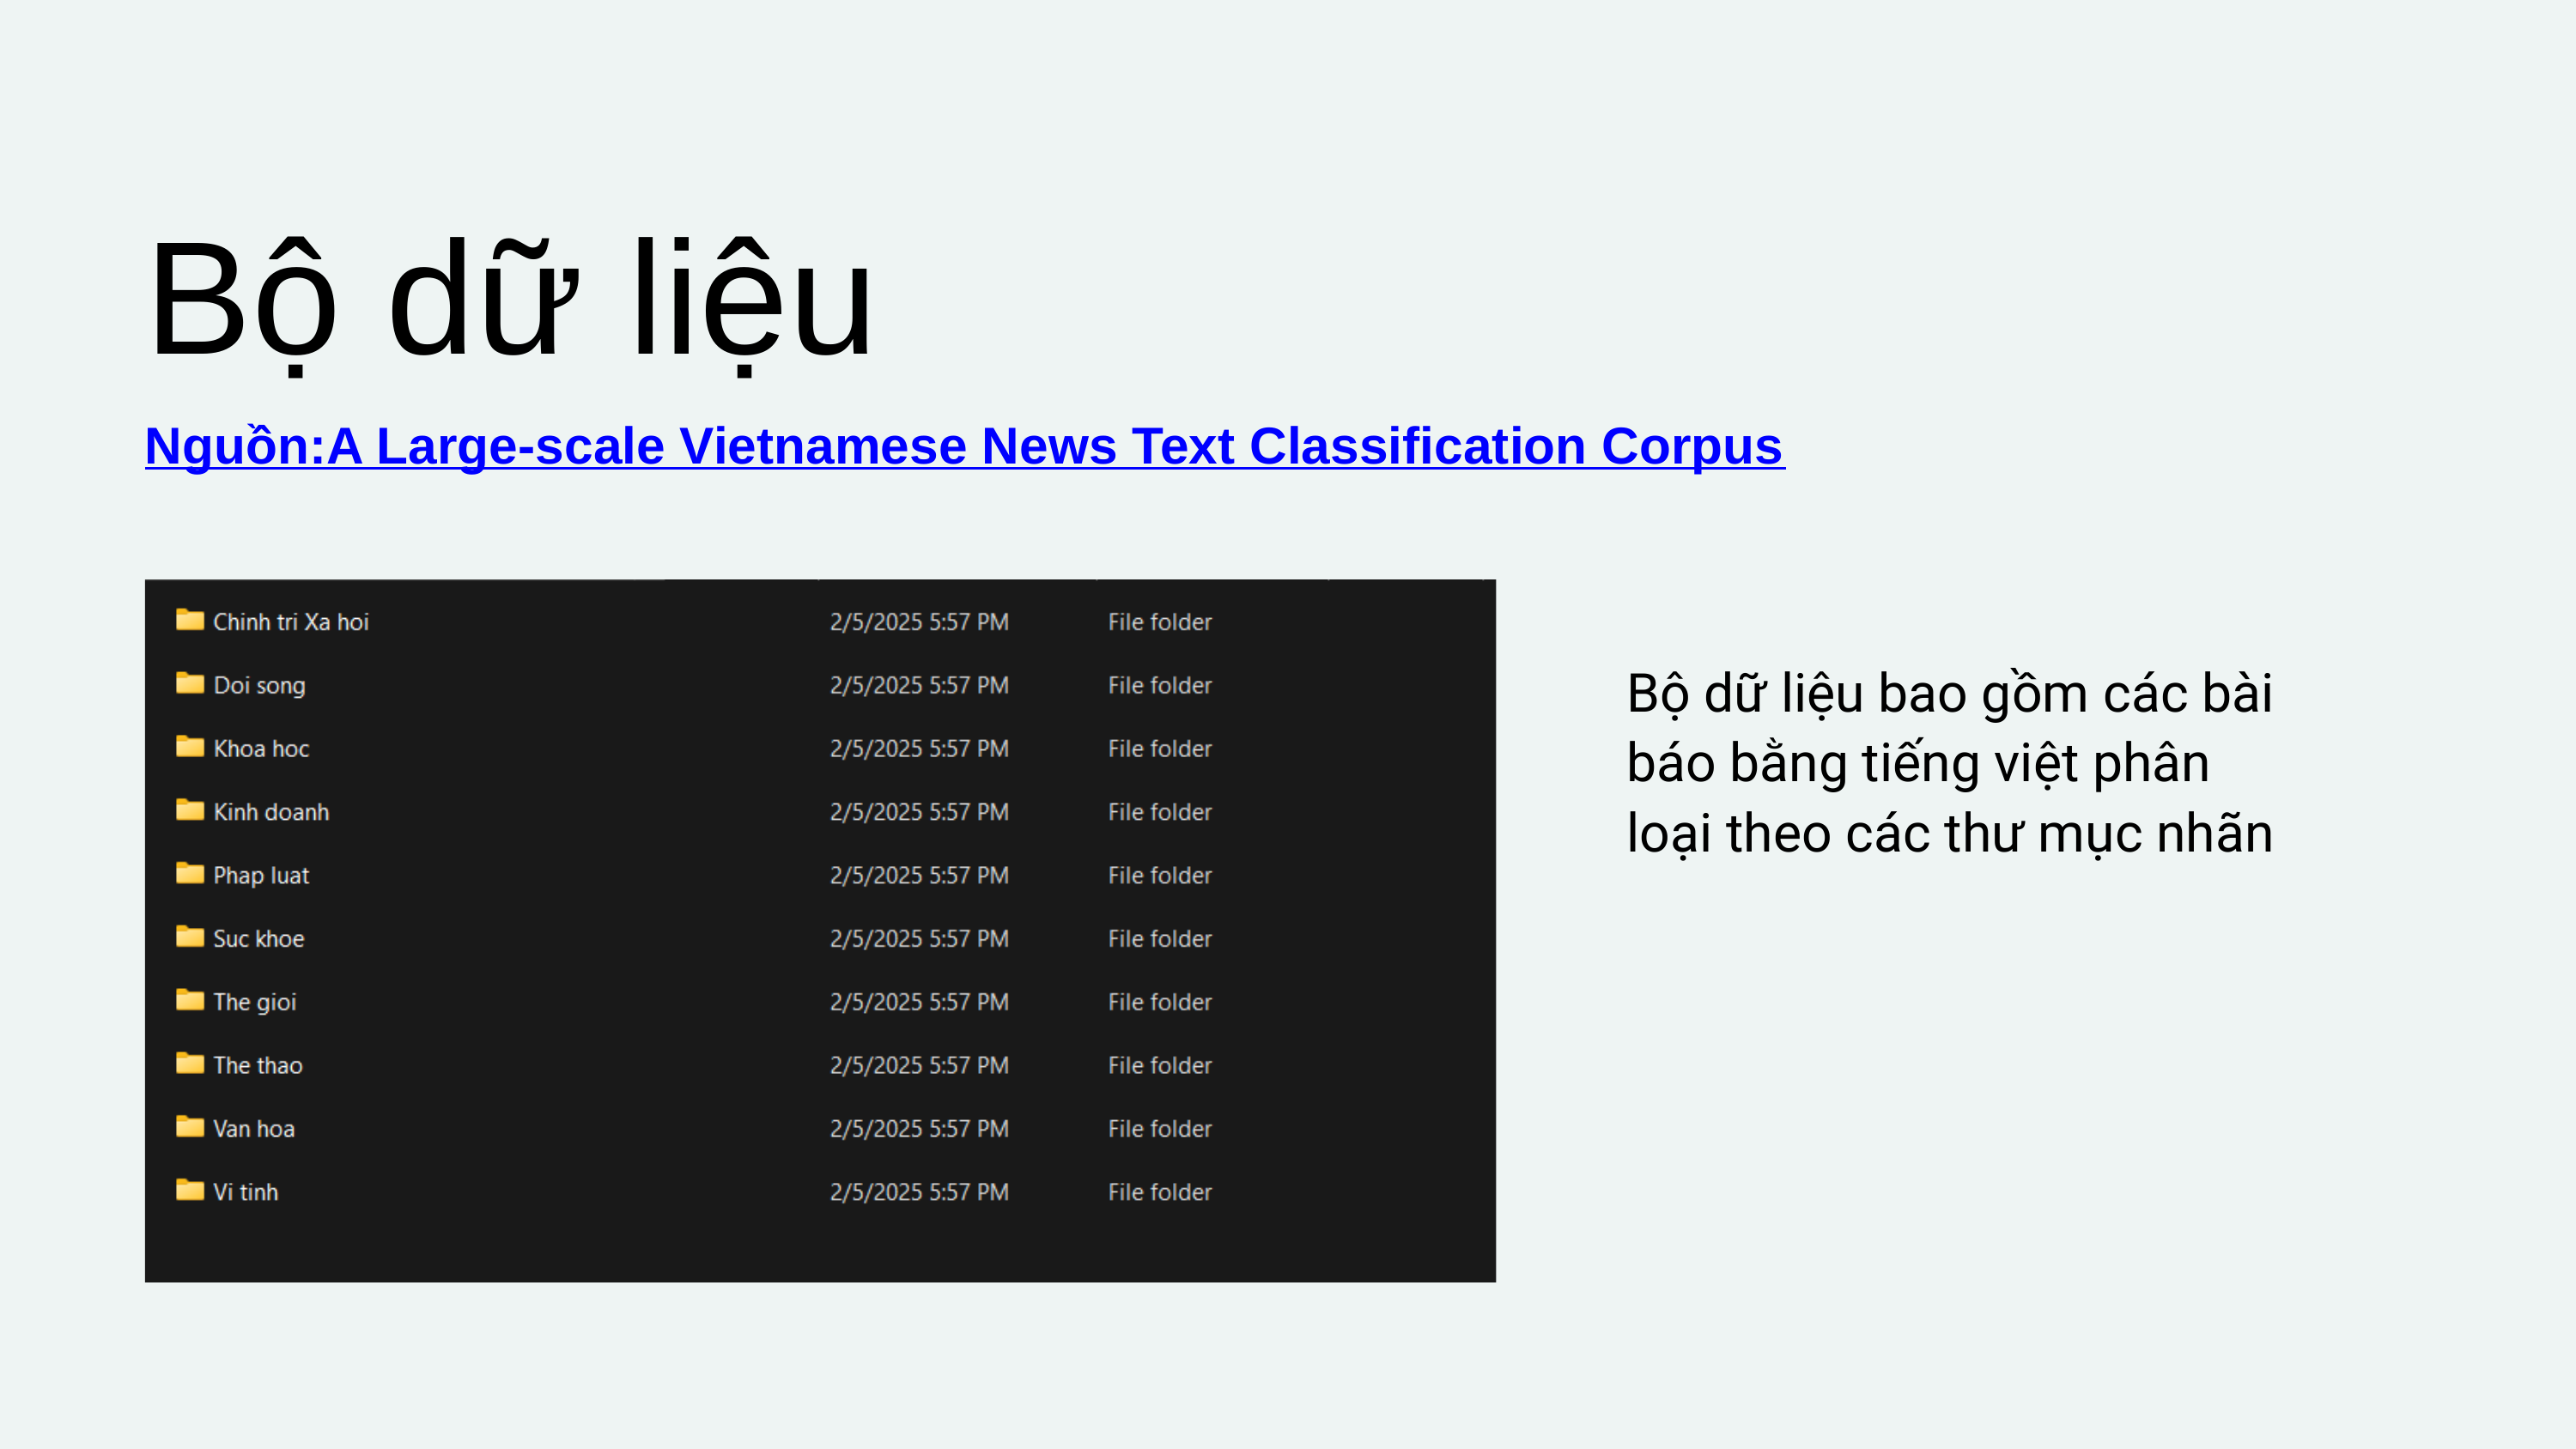

Bộ dữ liệu
Nguồn:A Large-scale Vietnamese News Text Classification Corpus

Bộ dữ liệu bao gồm các bài báo bằng tiếng việt phân loại theo các thư mục nhãn